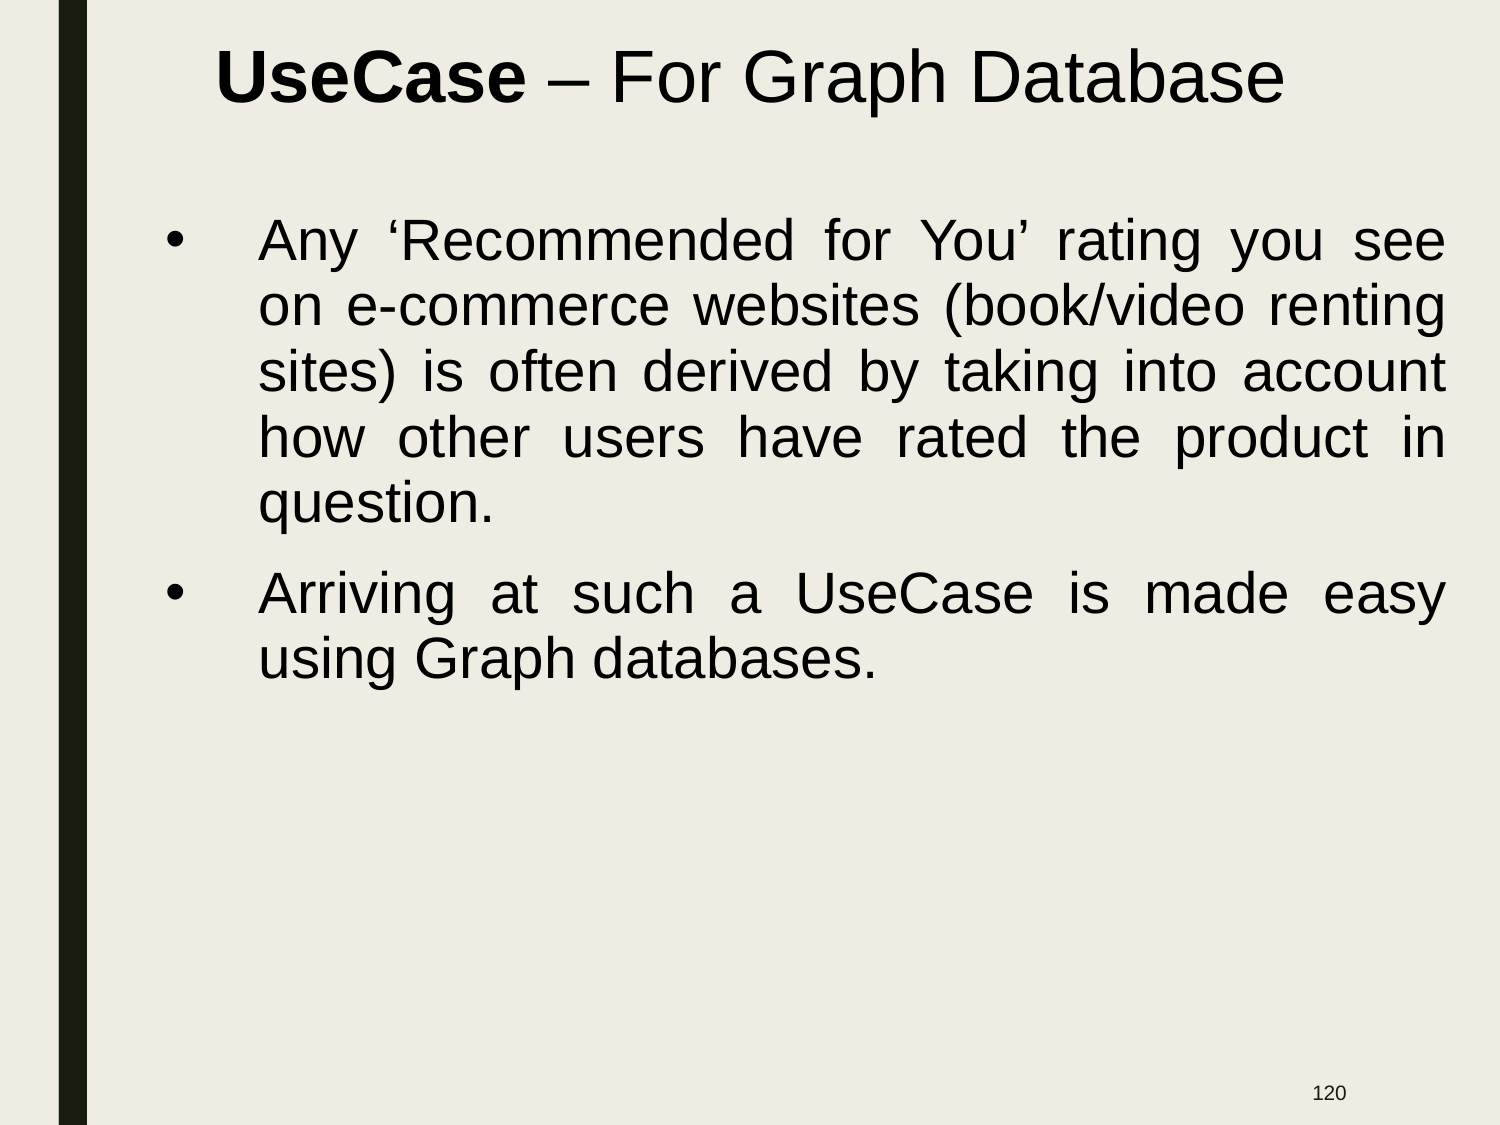

# UseCase – For Graph Database
Any ‘Recommended for You’ rating you see on e-commerce websites (book/video renting sites) is often derived by taking into account how other users have rated the product in question.
Arriving at such a UseCase is made easy using Graph databases.

120